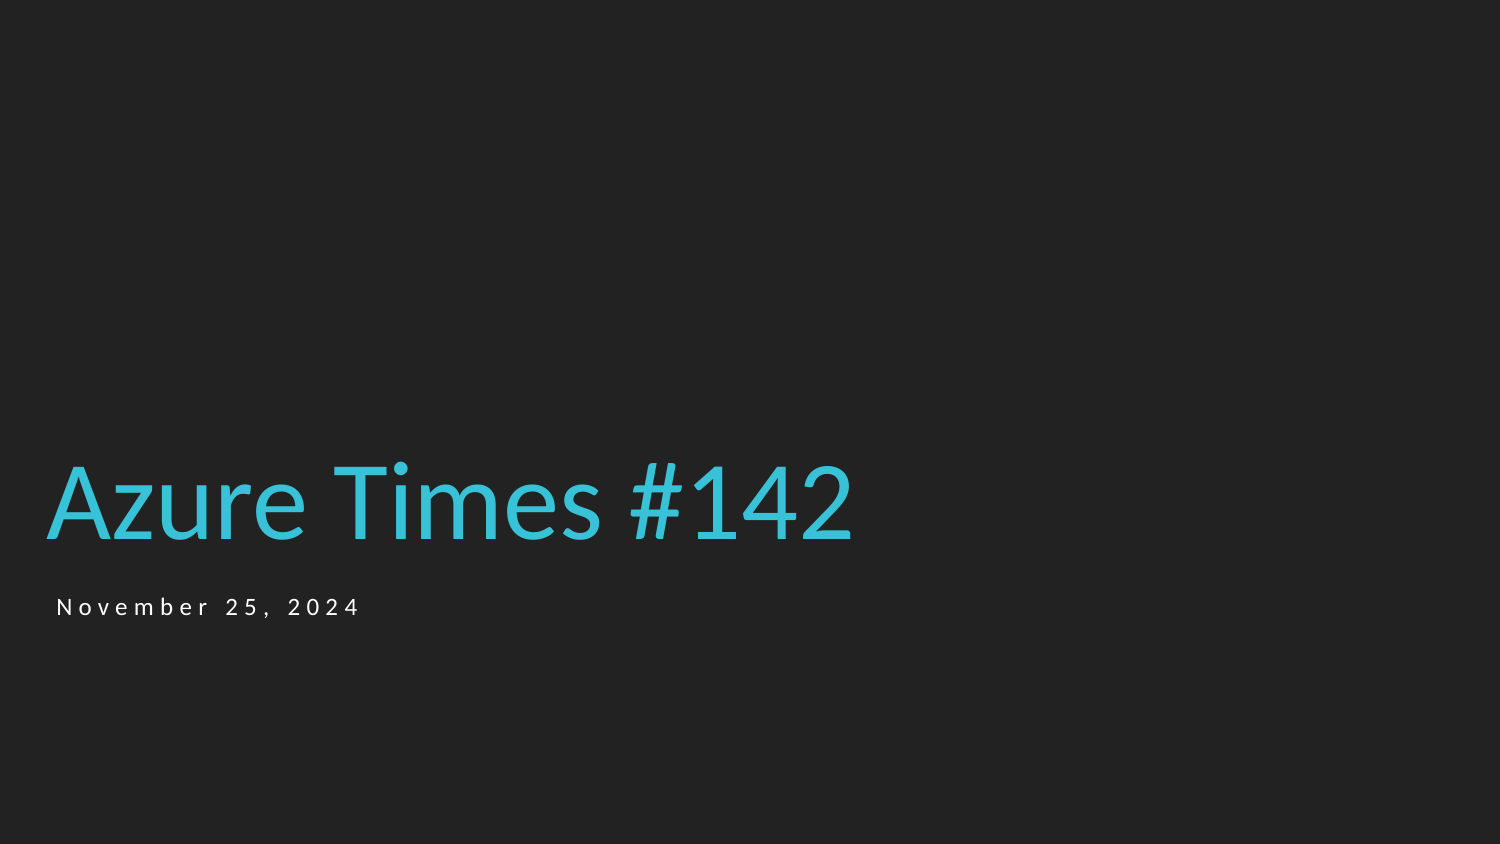

# Azure Times #142
November 25, 2024